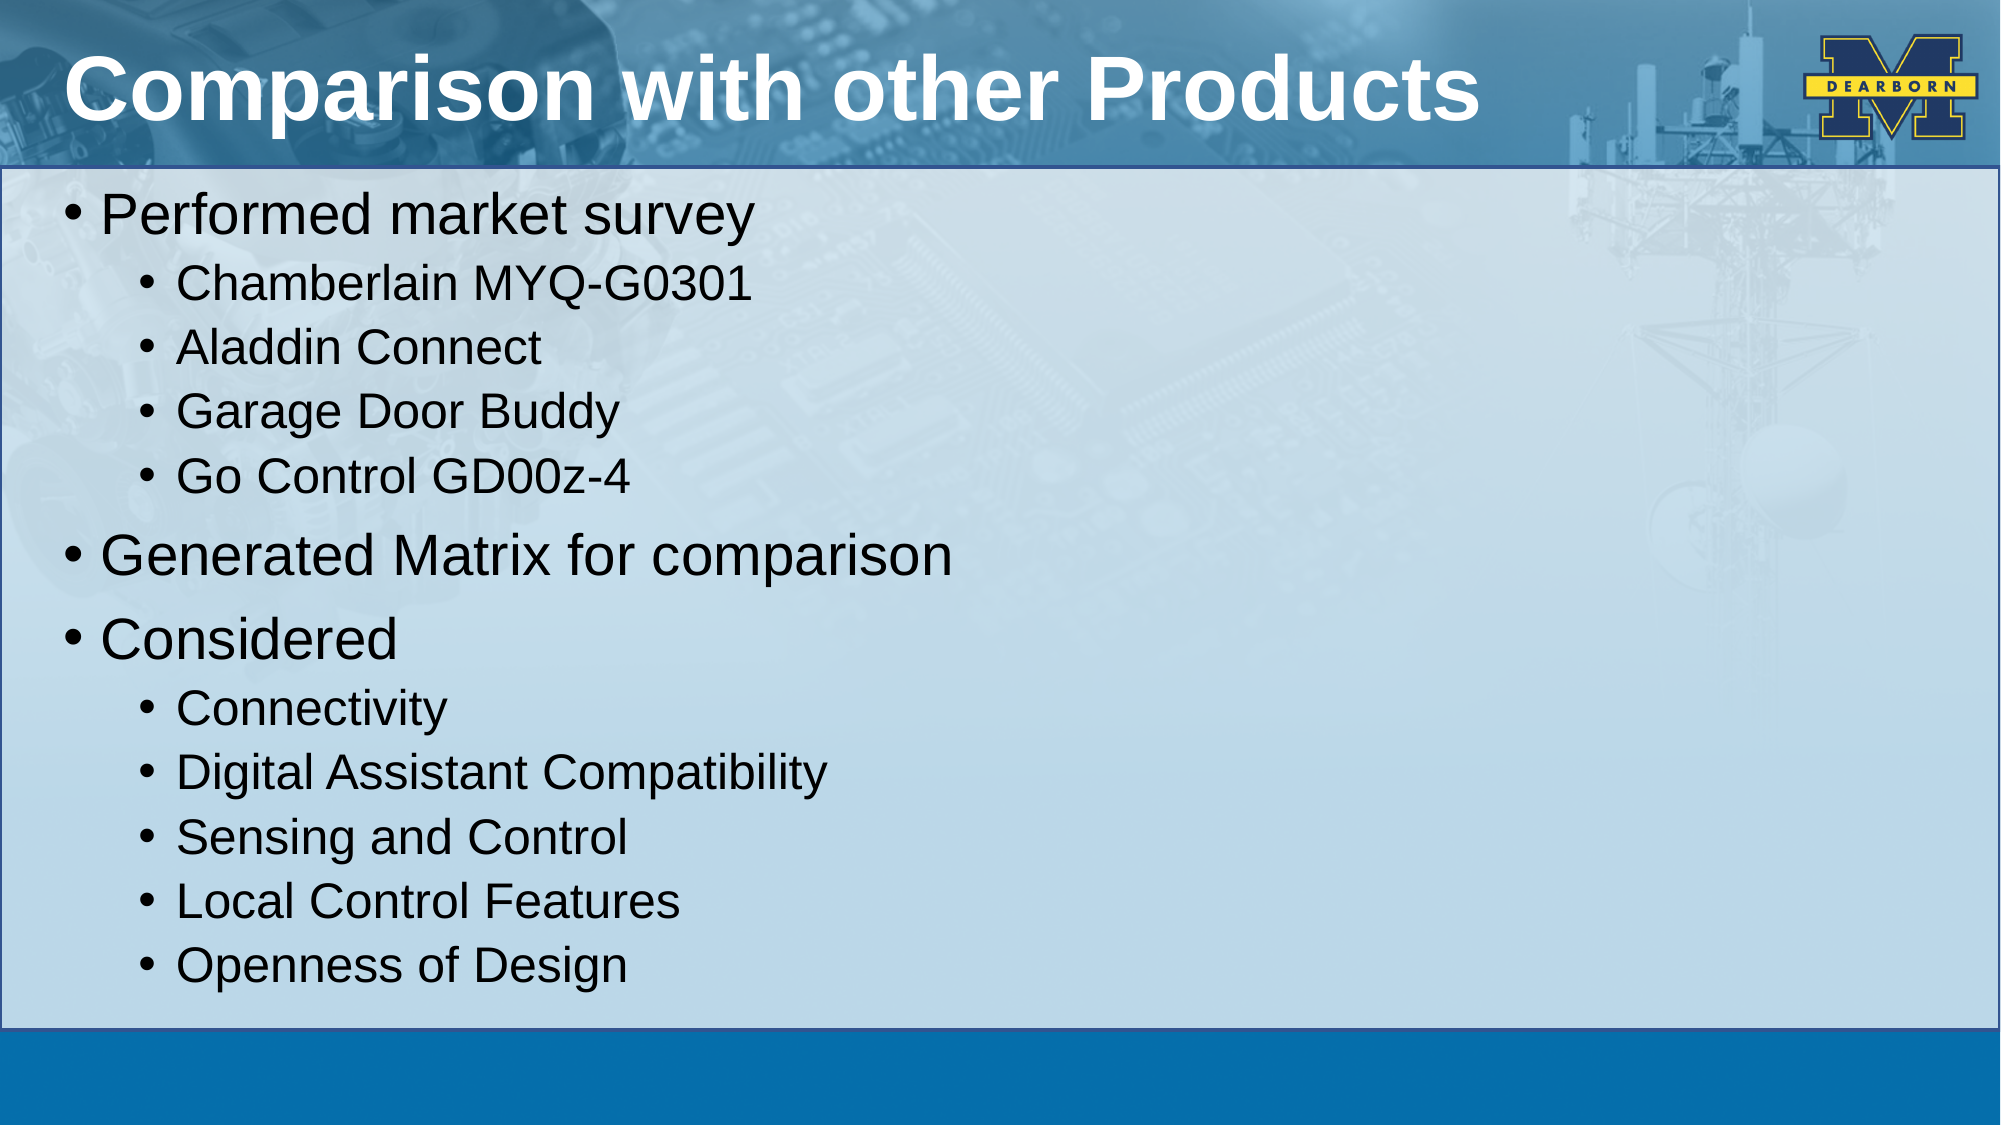

# Performed market survey
Chamberlain MYQ-G0301
Aladdin Connect
Garage Door Buddy
Go Control GD00z-4
Generated Matrix for comparison
Considered
Connectivity
Digital Assistant Compatibility
Sensing and Control
Local Control Features
Openness of Design

Comparison with other Products